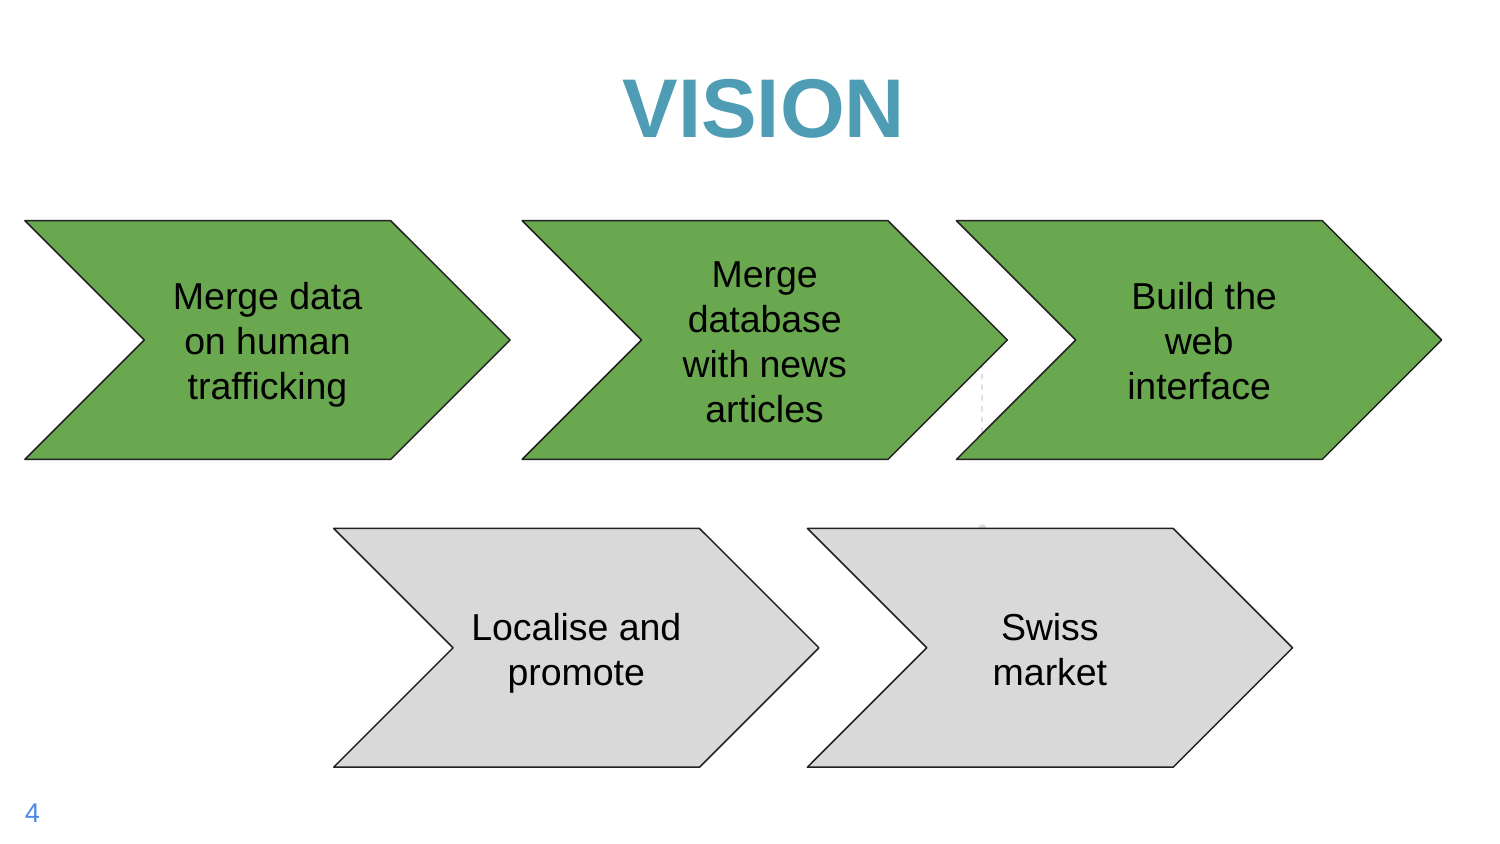

# VISION
Merge database with news articles
 Build the web interface
Merge data on human trafficking
Localise and promote
Swiss market
4